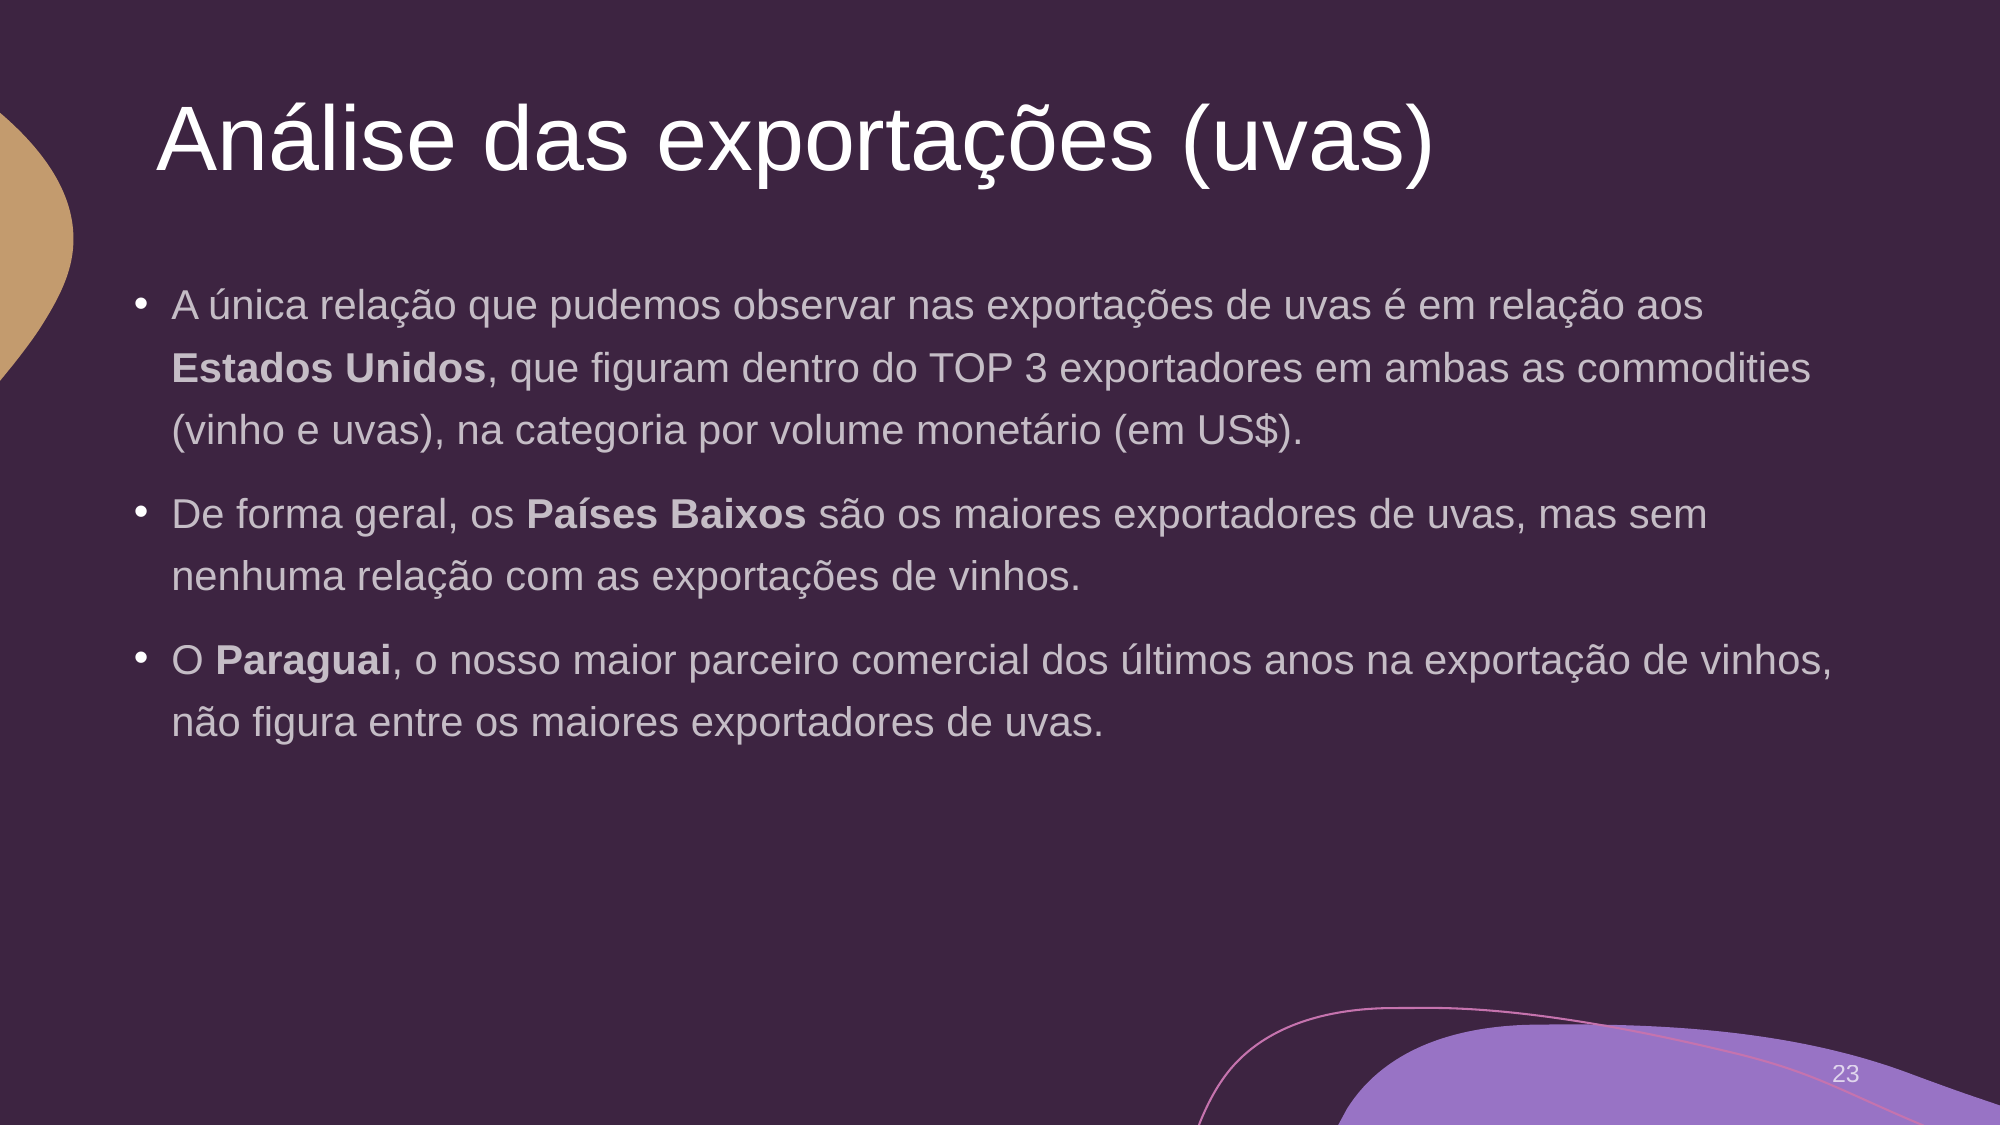

# Análise das exportações (uvas)
A única relação que pudemos observar nas exportações de uvas é em relação aos Estados Unidos, que figuram dentro do TOP 3 exportadores em ambas as commodities (vinho e uvas), na categoria por volume monetário (em US$).
De forma geral, os Países Baixos são os maiores exportadores de uvas, mas sem nenhuma relação com as exportações de vinhos.
O Paraguai, o nosso maior parceiro comercial dos últimos anos na exportação de vinhos, não figura entre os maiores exportadores de uvas.
23